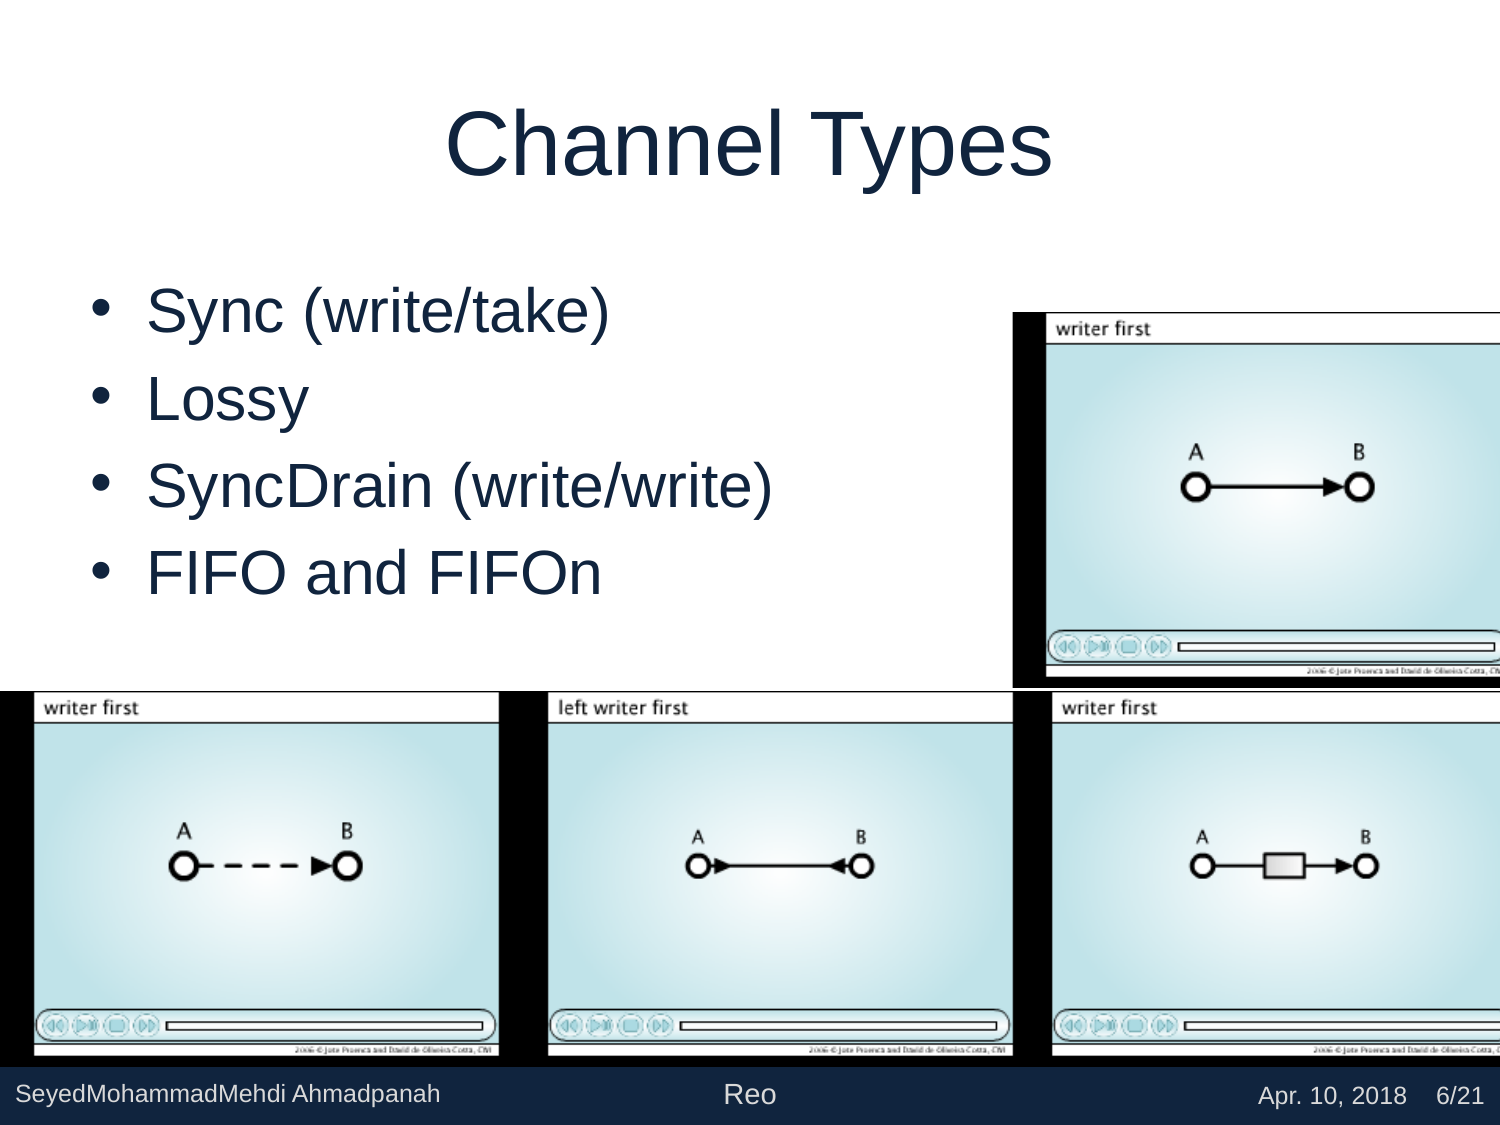

# Channel Types
Sync (write/take)
Lossy
SyncDrain (write/write)
FIFO and FIFOn